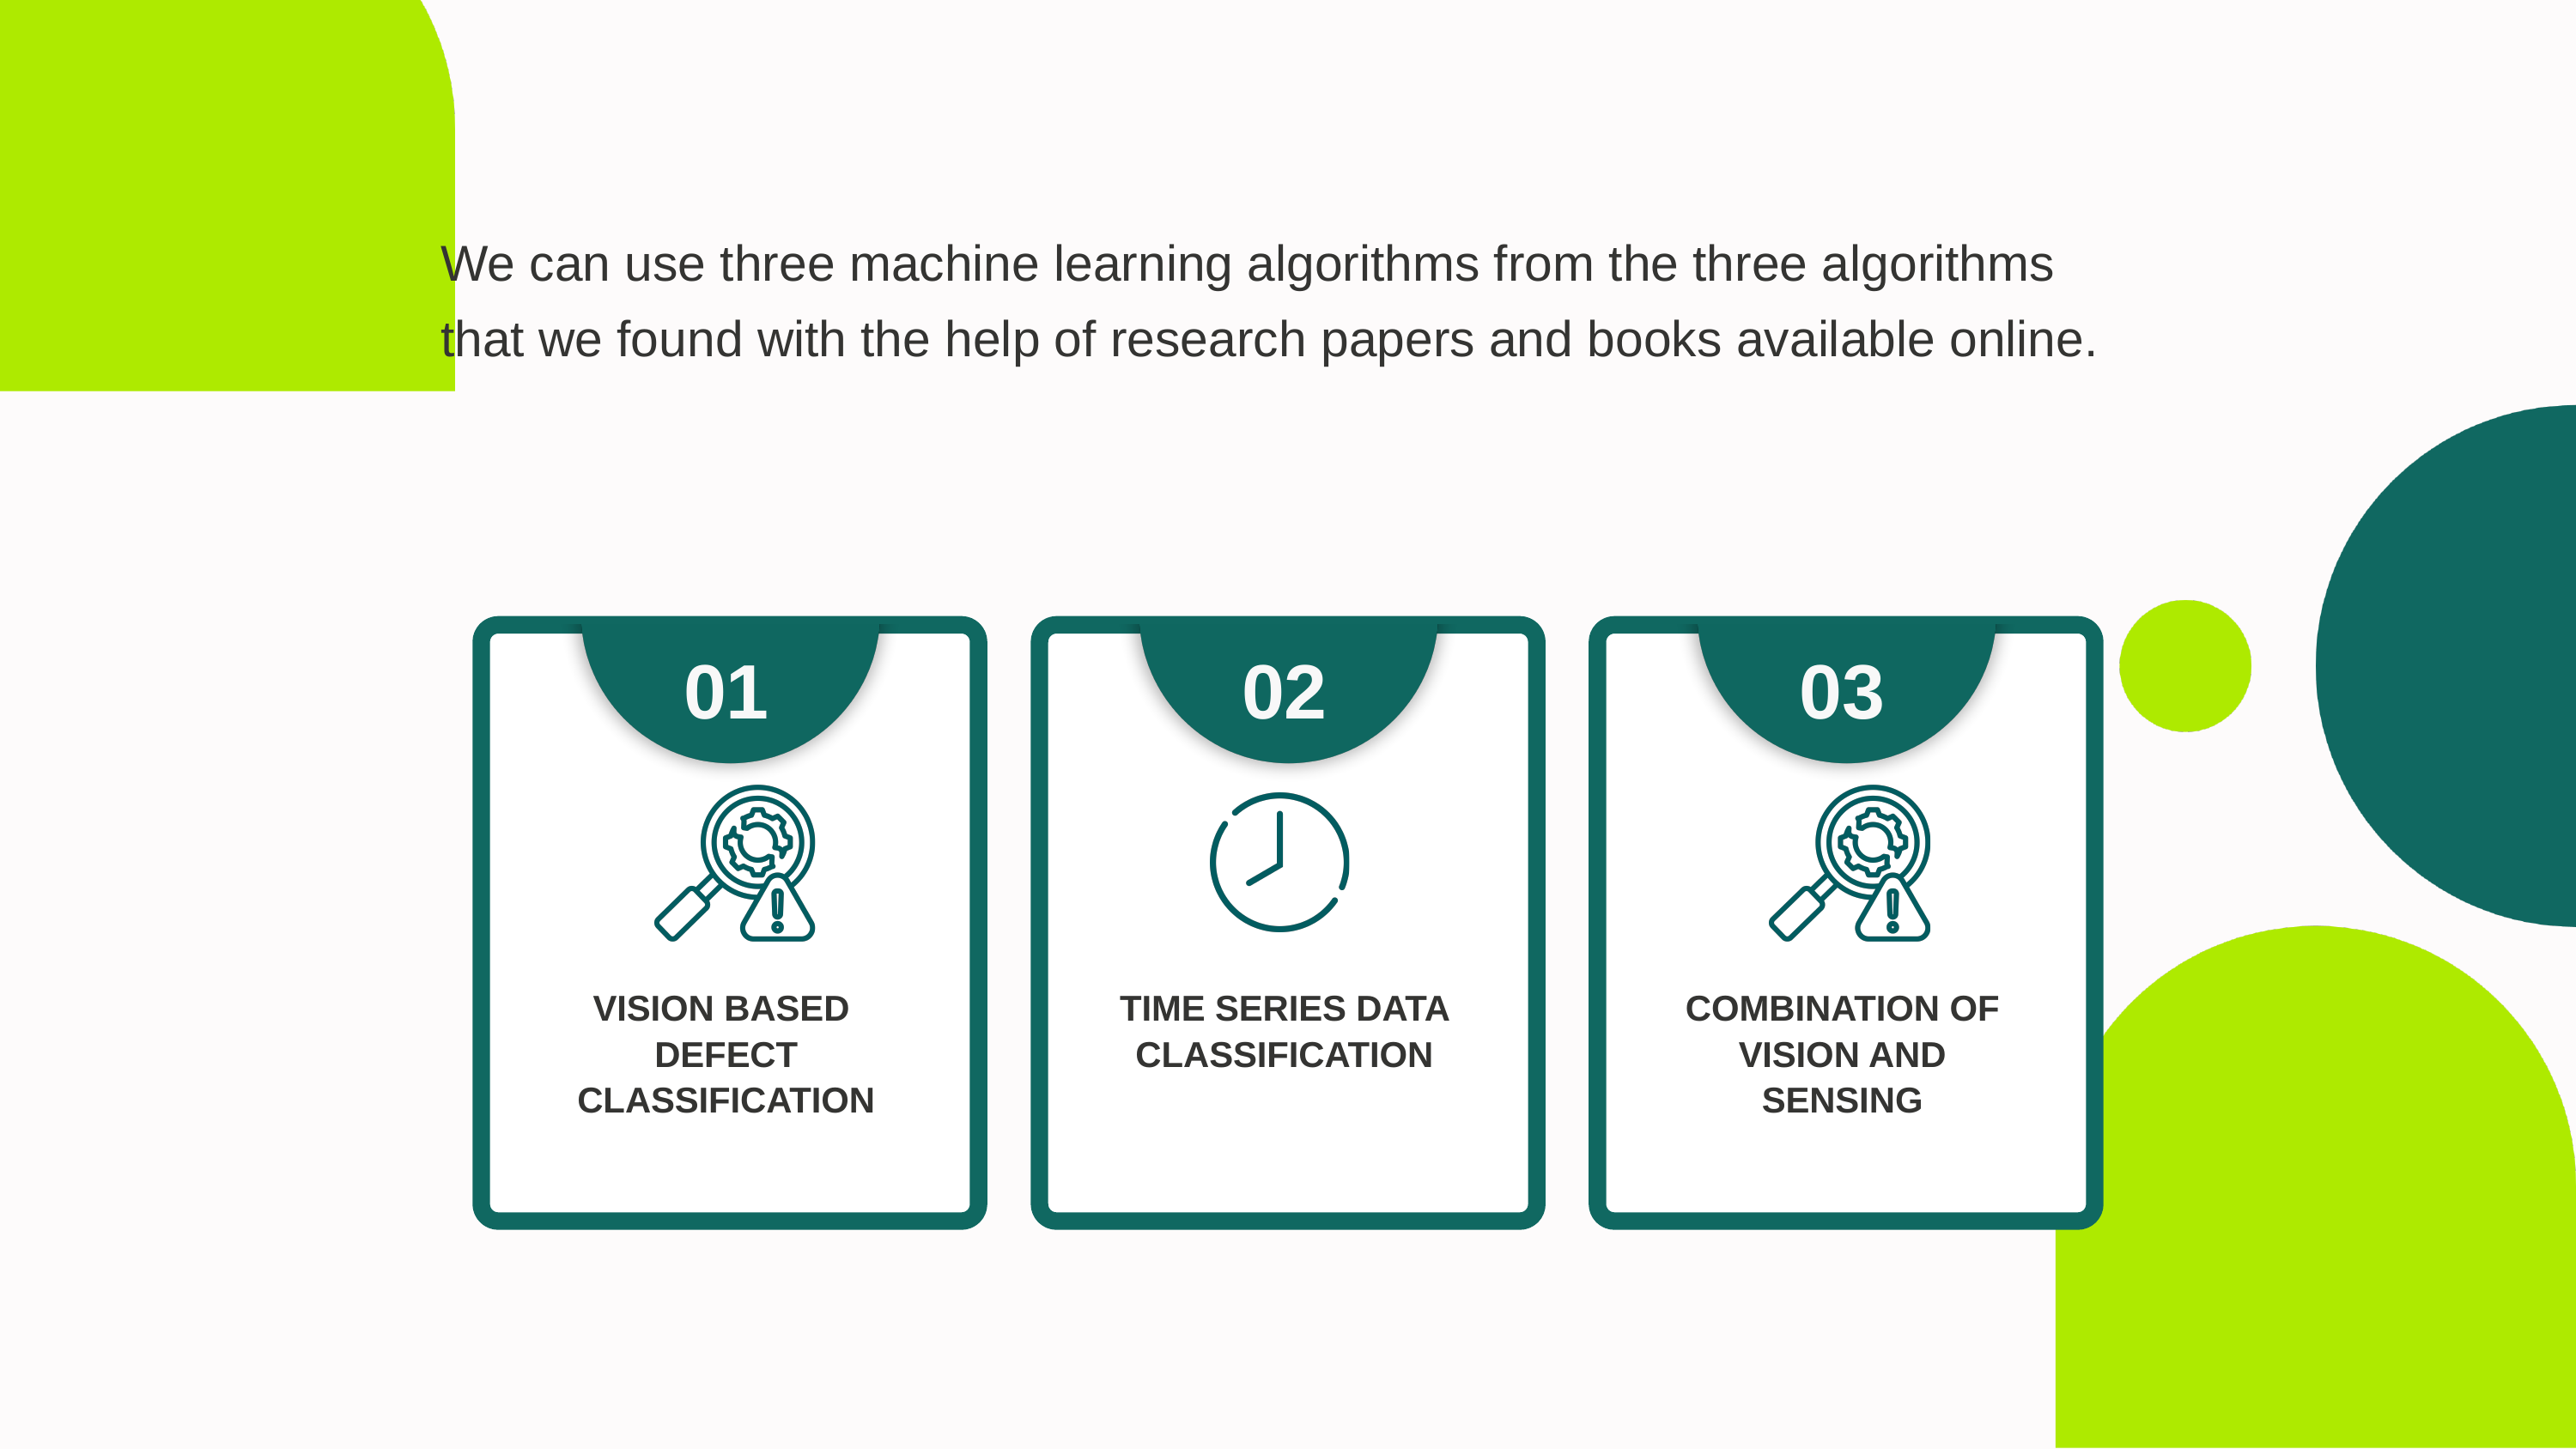

We can use three machine learning algorithms from the three algorithms that we found with the help of research papers and books available online.

01
02
03

VISION BASED
DEFECT CLASSIFICATION
TIME SERIES DATA CLASSIFICATION
COMBINATION OF VISION AND SENSING